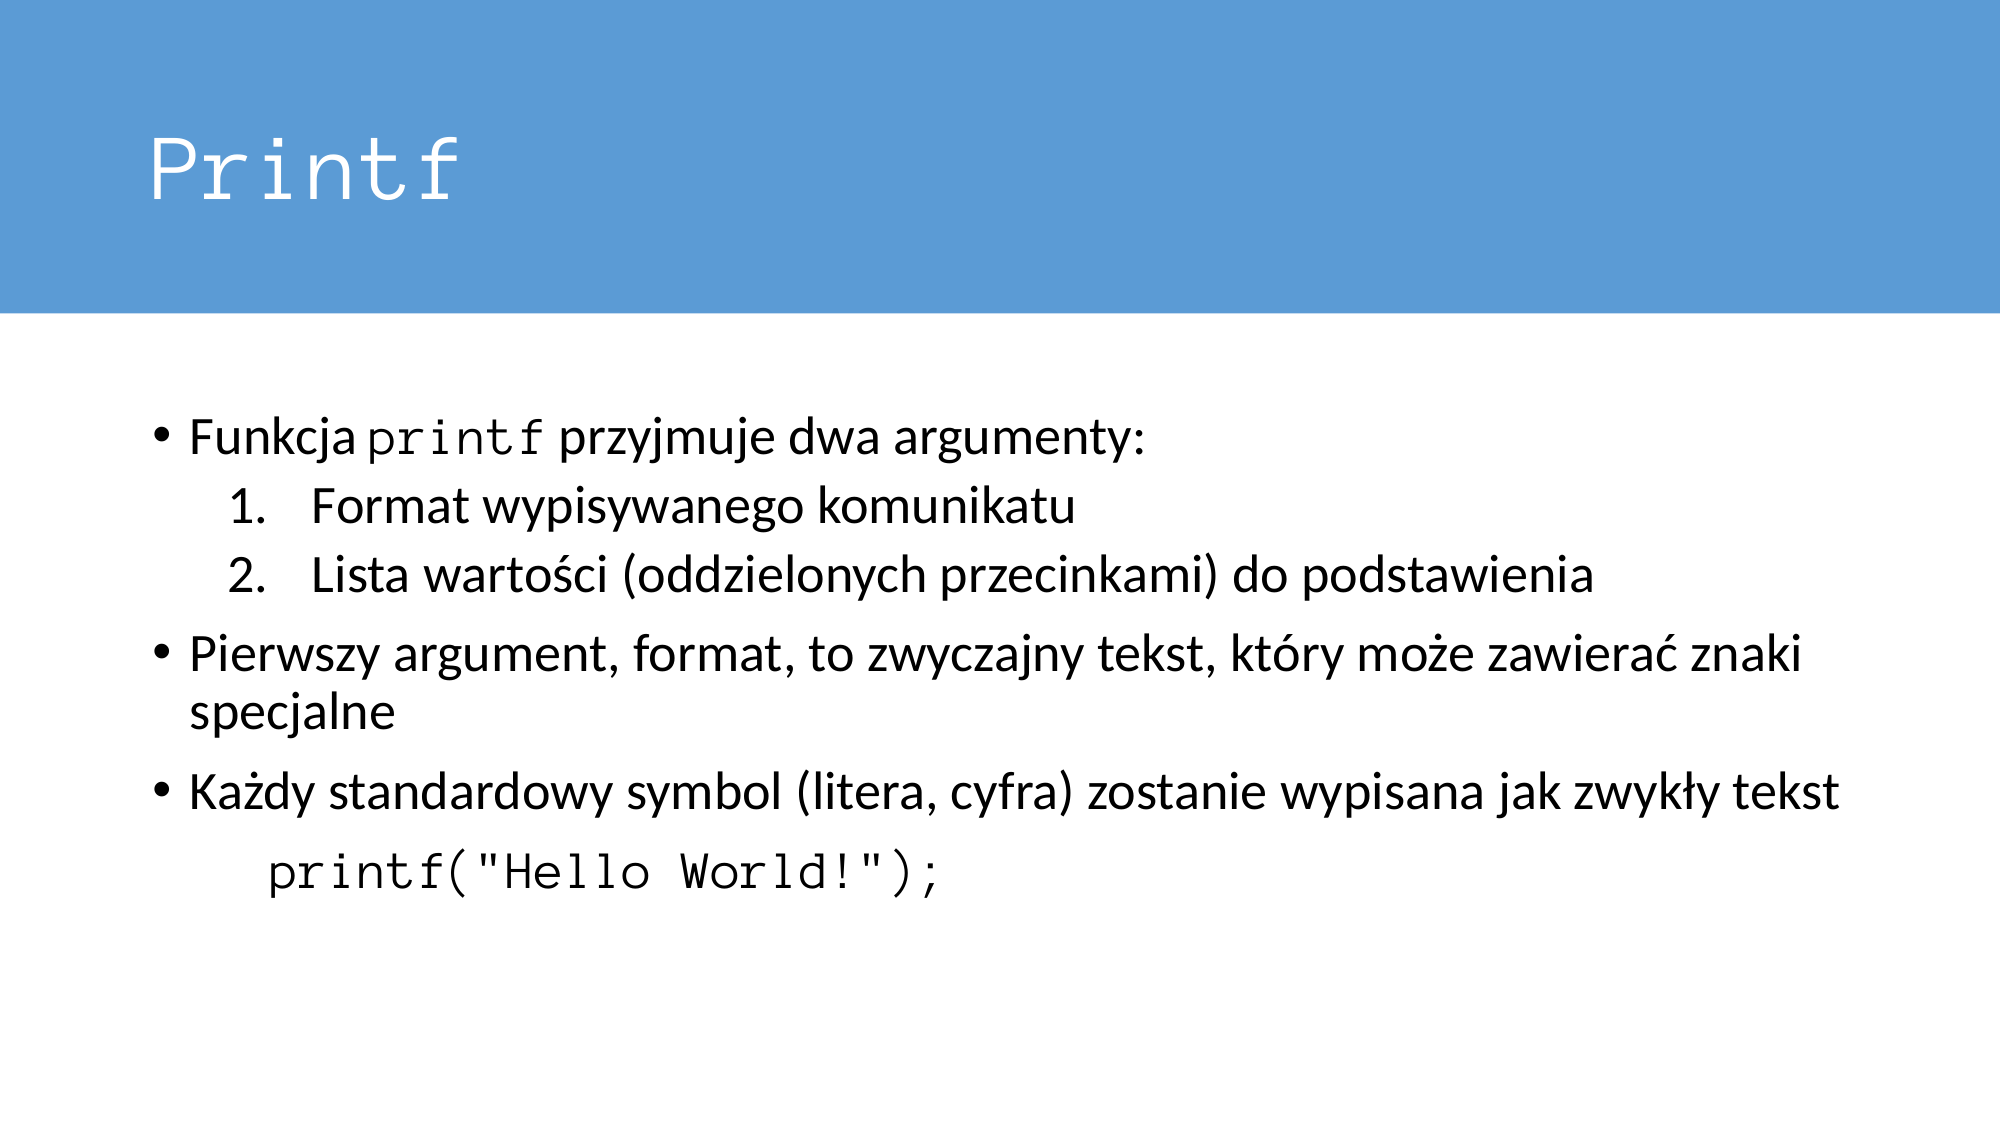

# Printf
Funkcja printf przyjmuje dwa argumenty:
Format wypisywanego komunikatu
Lista wartości (oddzielonych przecinkami) do podstawienia
Pierwszy argument, format, to zwyczajny tekst, który może zawierać znaki specjalne
Każdy standardowy symbol (litera, cyfra) zostanie wypisana jak zwykły tekst
printf("Hello World!");